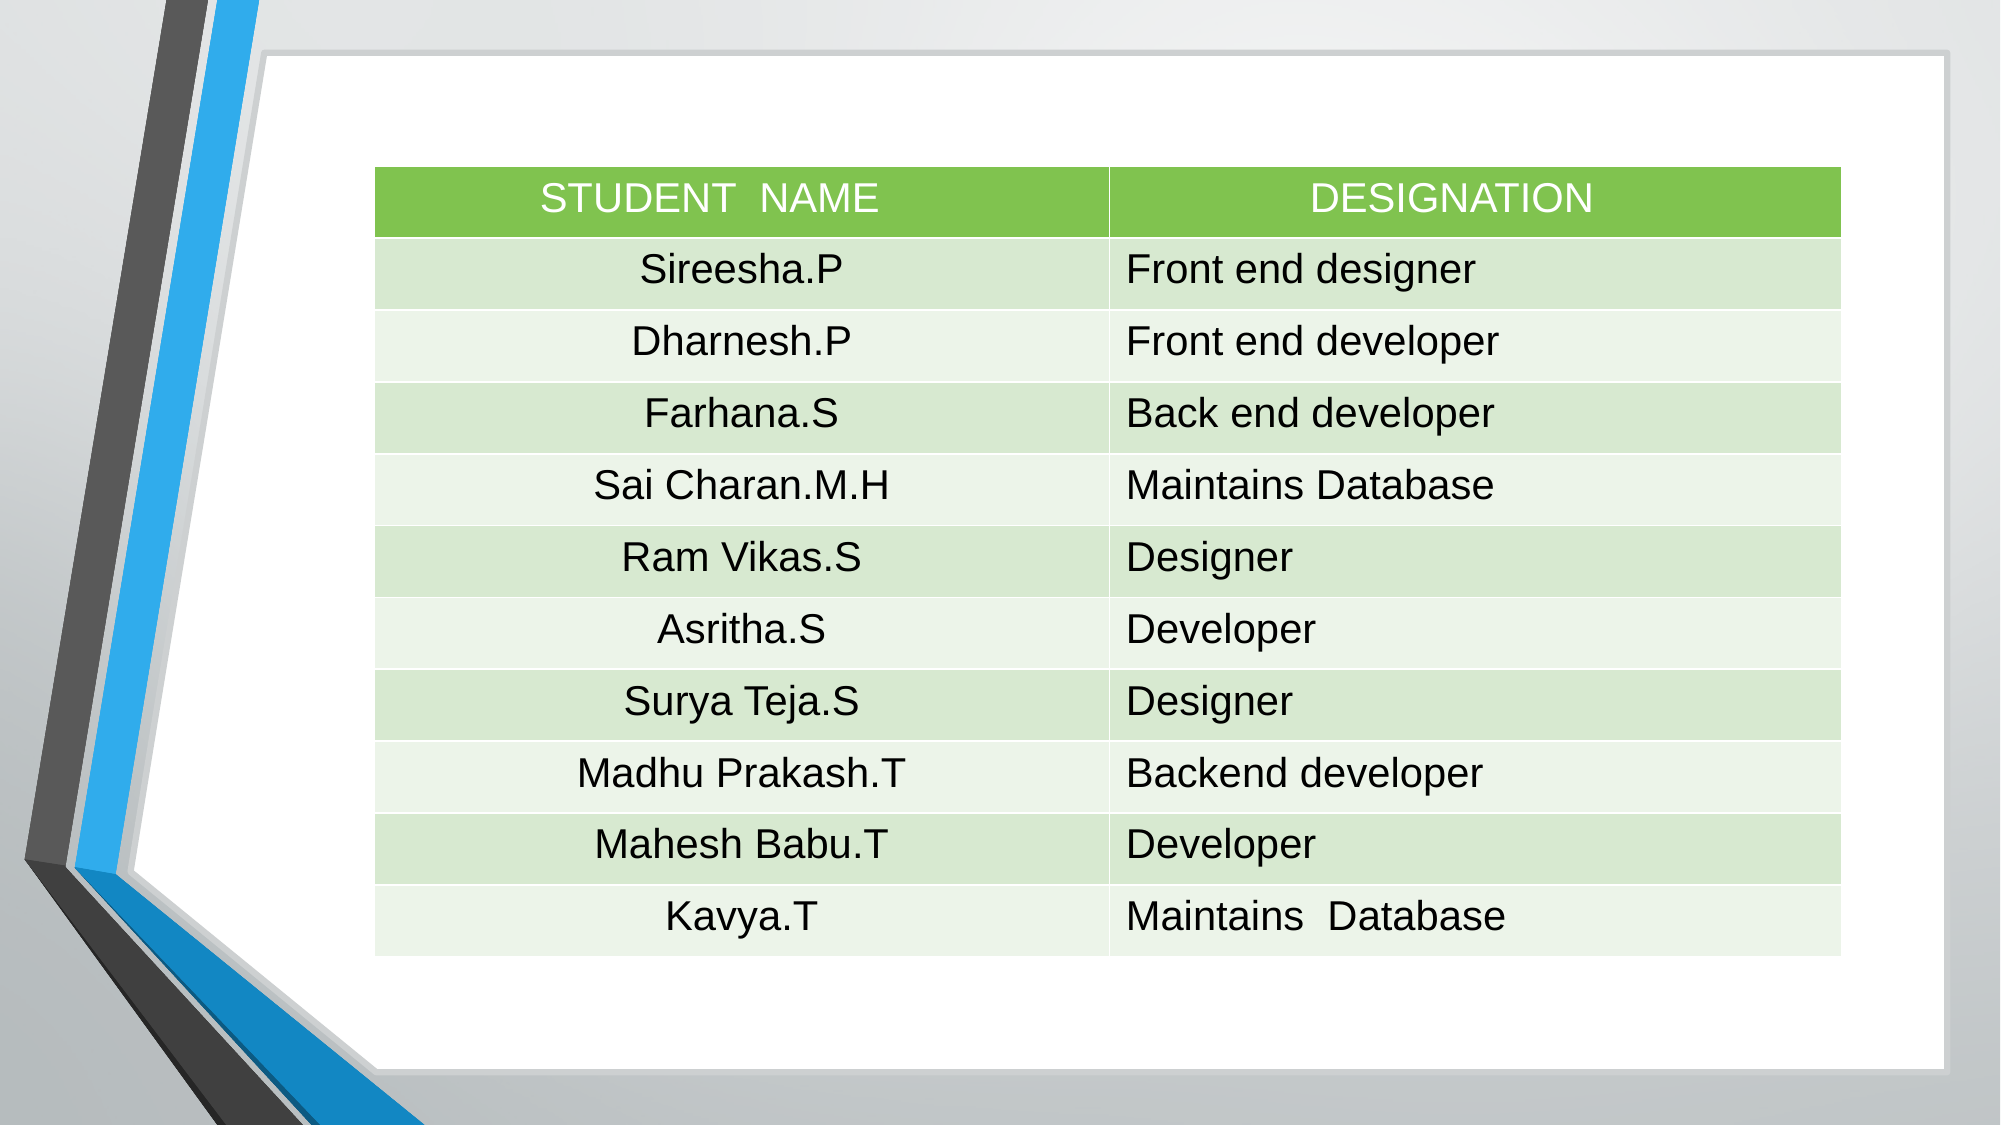

| STUDENT NAME | DESIGNATION |
| --- | --- |
| Sireesha.P | Front end designer |
| Dharnesh.P | Front end developer |
| Farhana.S | Back end developer |
| Sai Charan.M.H | Maintains Database |
| Ram Vikas.S | Designer |
| Asritha.S | Developer |
| Surya Teja.S | Designer |
| Madhu Prakash.T | Backend developer |
| Mahesh Babu.T | Developer |
| Kavya.T | Maintains Database |
2
JOB Seekers